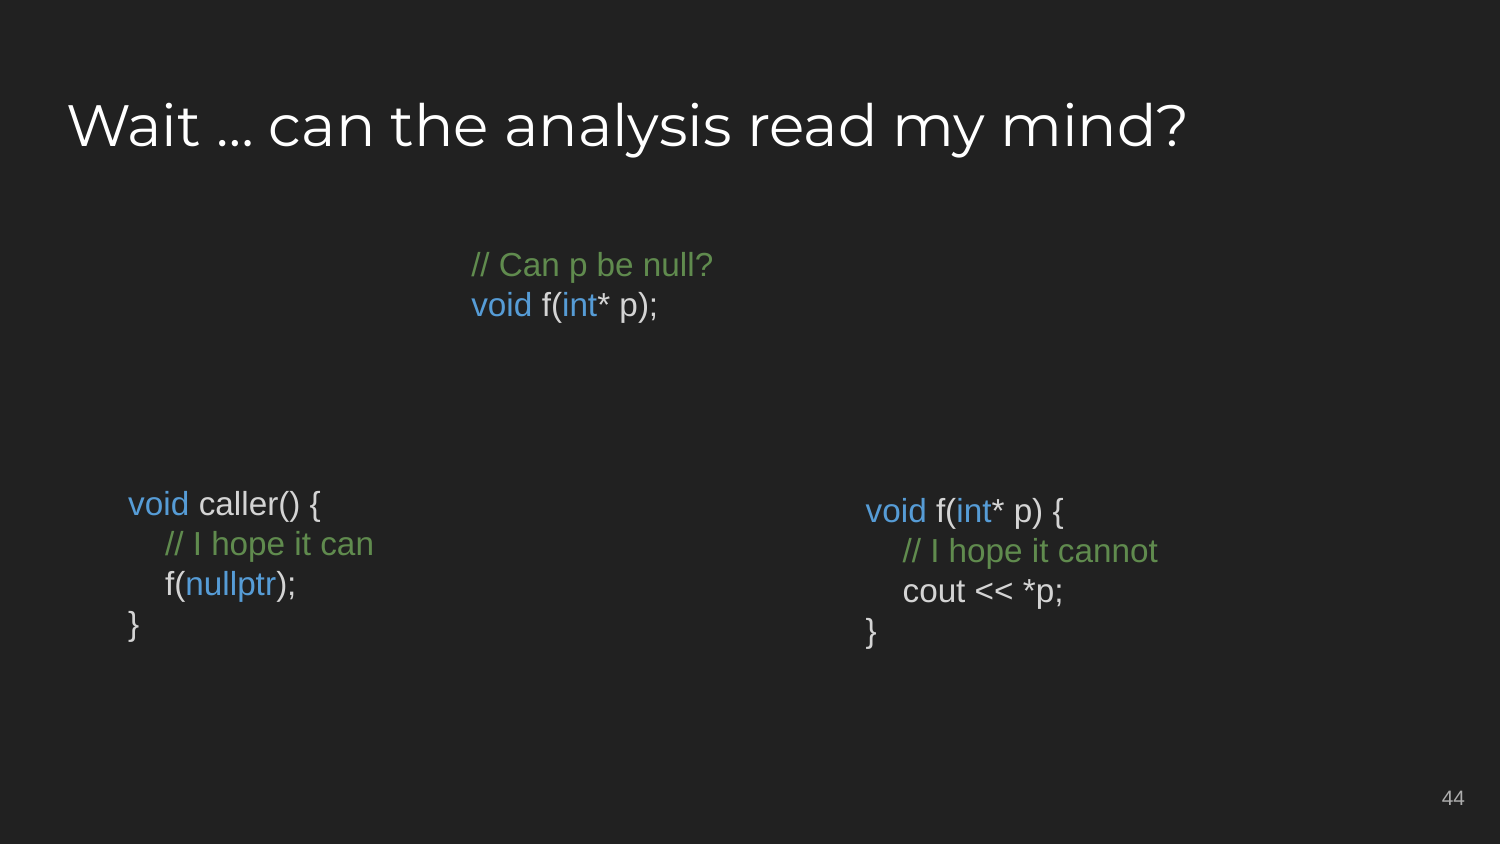

# Wait … can the analysis read my mind?
// Can p be null?
void f(int* p);
void f(int* p) {
    // I hope it cannot
    cout << *p;
}
void caller() {​
    // I hope it can
    f(nullptr);​
}
44